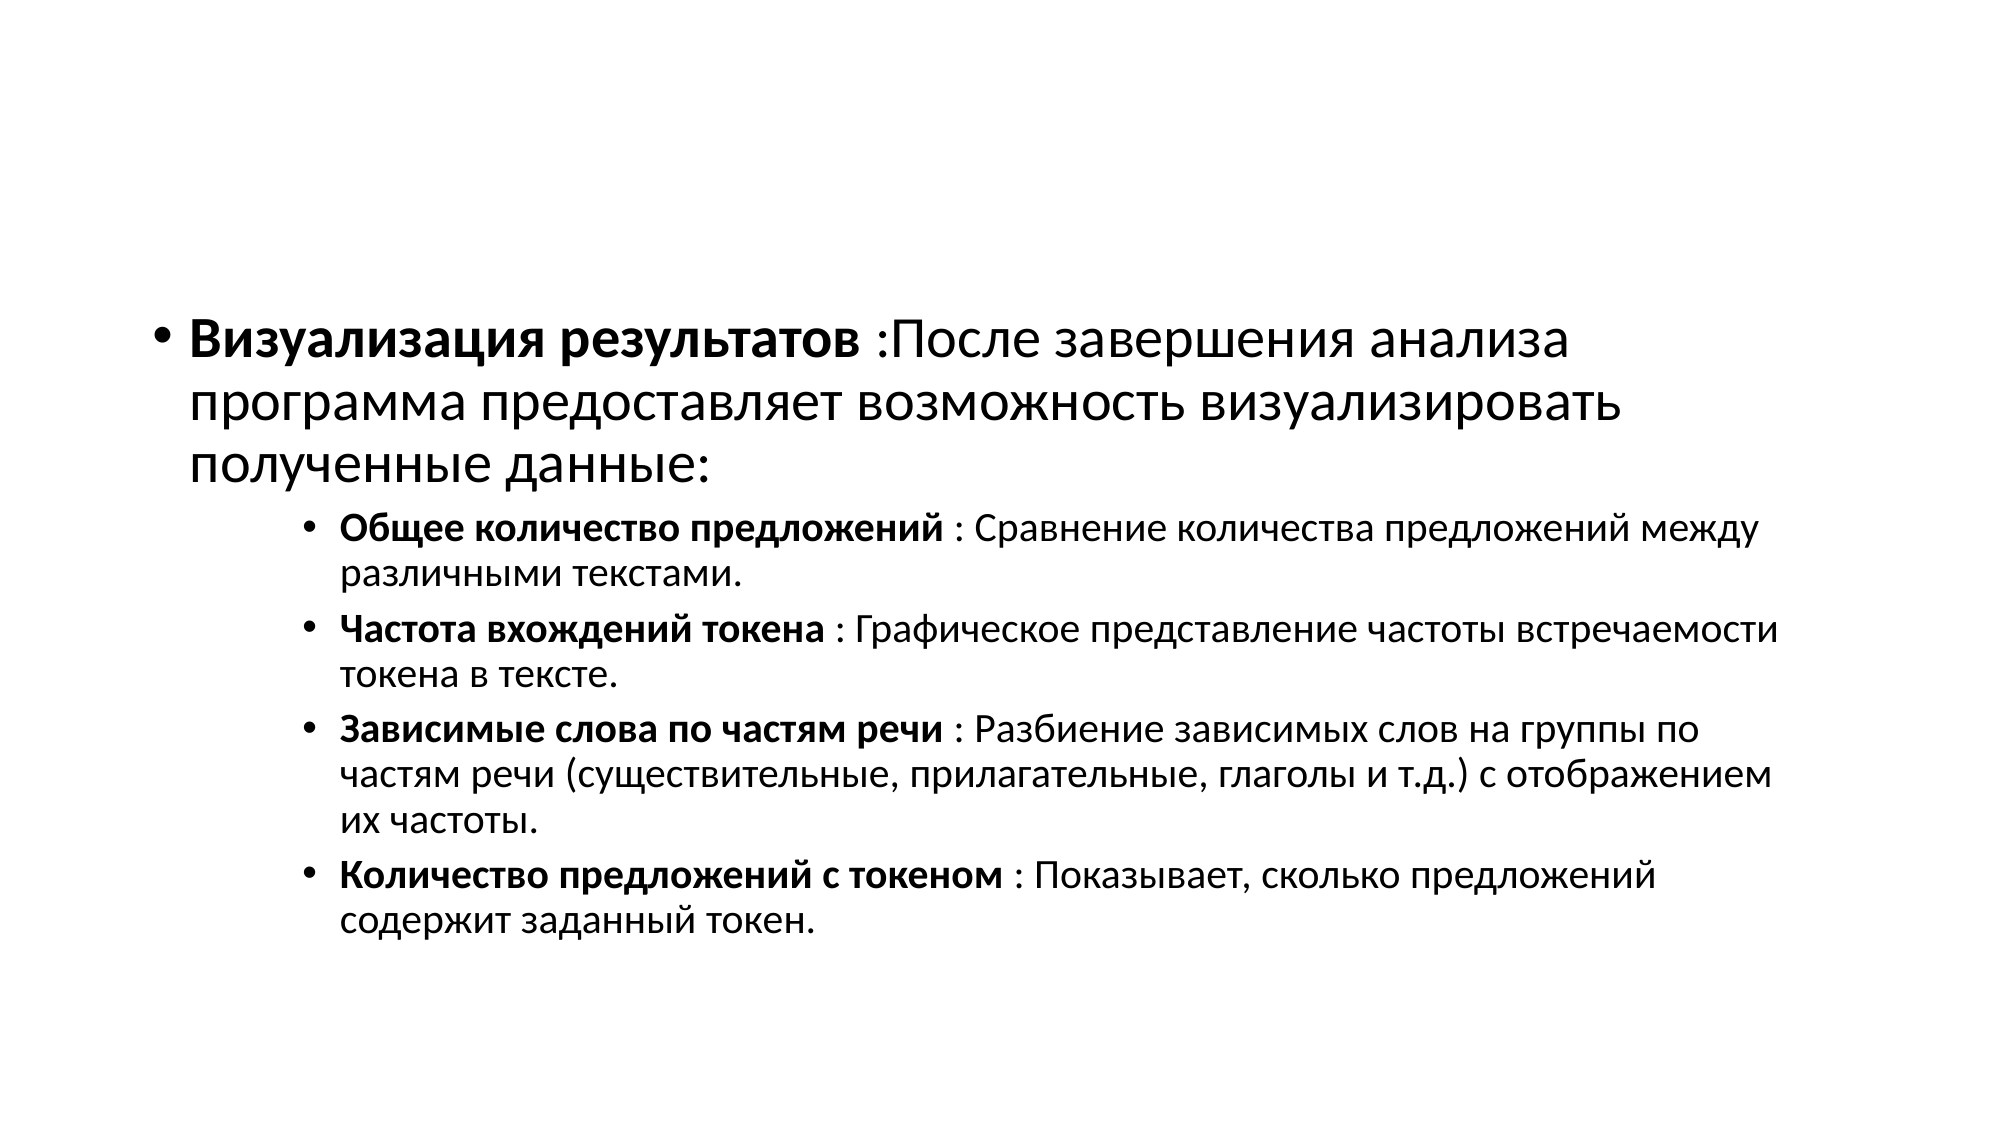

#
Визуализация результатов :После завершения анализа программа предоставляет возможность визуализировать полученные данные:
Общее количество предложений : Сравнение количества предложений между различными текстами.
Частота вхождений токена : Графическое представление частоты встречаемости токена в тексте.
Зависимые слова по частям речи : Разбиение зависимых слов на группы по частям речи (существительные, прилагательные, глаголы и т.д.) с отображением их частоты.
Количество предложений с токеном : Показывает, сколько предложений содержит заданный токен.